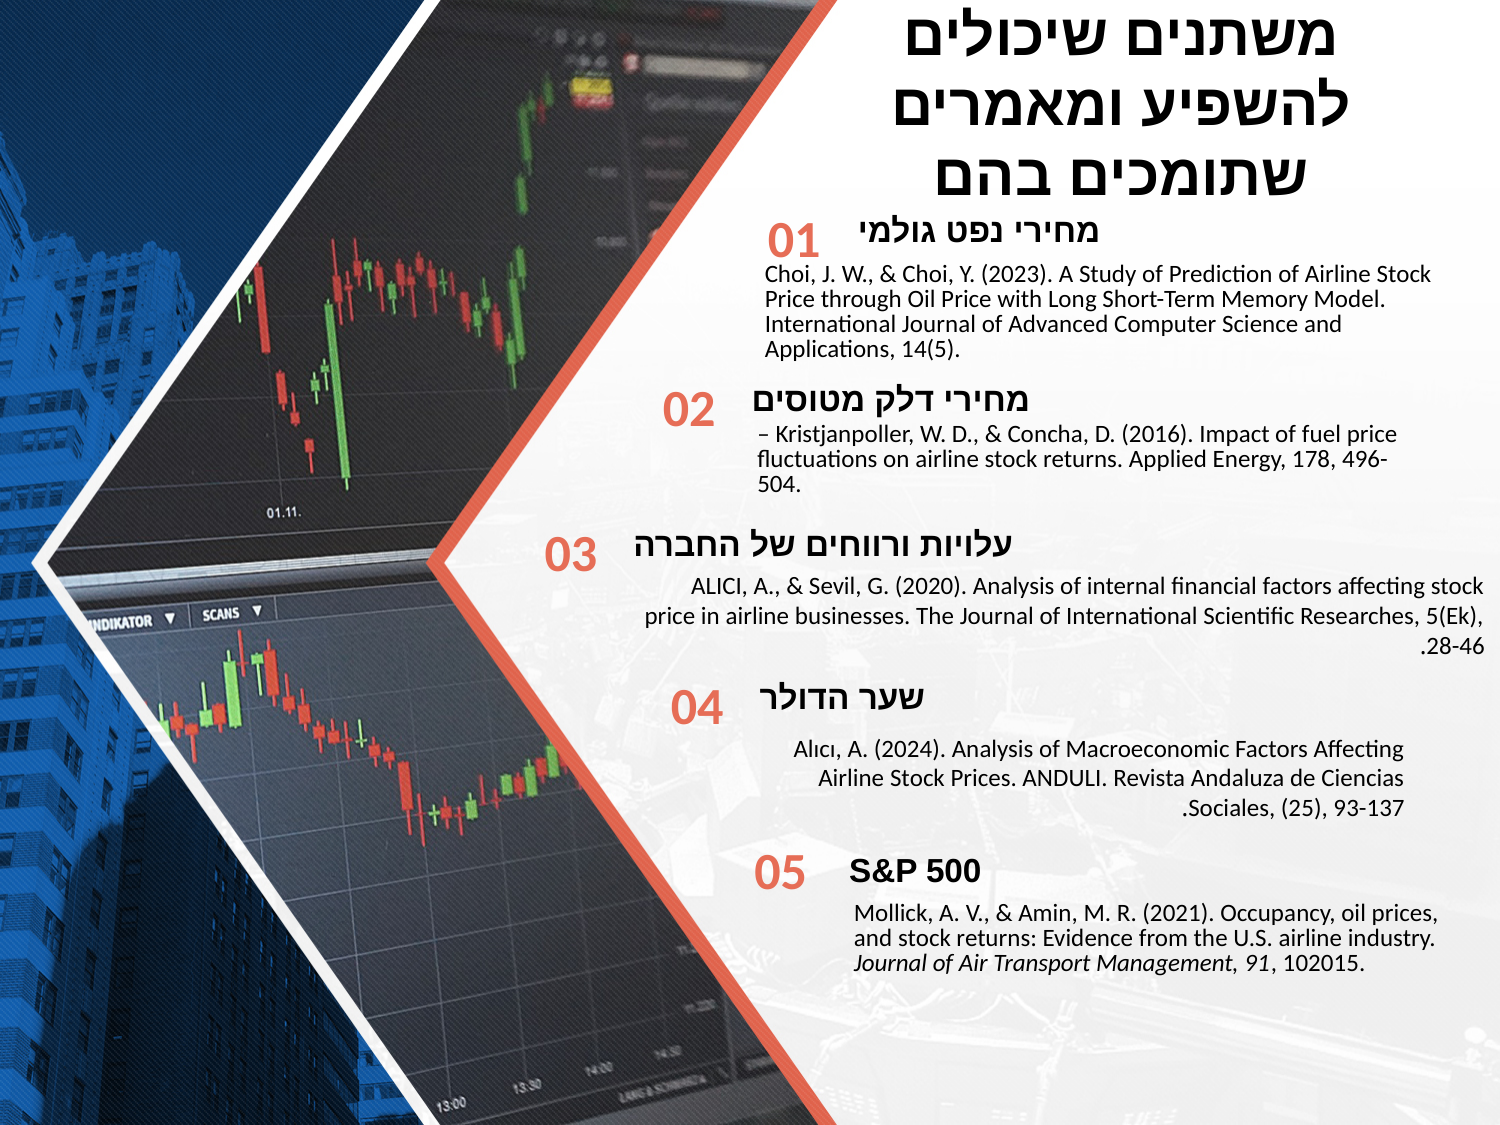

משתנים שיכולים להשפיע ומאמרים שתומכים בהם
01
מחירי נפט גולמי
Choi, J. W., & Choi, Y. (2023). A Study of Prediction of Airline Stock Price through Oil Price with Long Short-Term Memory Model. International Journal of Advanced Computer Science and Applications, 14(5).‏

02
מחירי דלק מטוסים
– Kristjanpoller, W. D., & Concha, D. (2016). Impact of fuel price fluctuations on airline stock returns. Applied Energy, 178, 496-504.
03
עלויות ורווחים של החברה
ALICI, A., & Sevil, G. (2020). Analysis of internal financial factors affecting stock price in airline businesses. The Journal of International Scientific Researches, 5(Ek), 28-46.‏
04
שער הדולר
Alıcı, A. (2024). Analysis of Macroeconomic Factors Affecting Airline Stock Prices. ANDULI. Revista Andaluza de Ciencias Sociales, (25), 93-137.‏
05
S&P 500
Mollick, A. V., & Amin, M. R. (2021). Occupancy, oil prices, and stock returns: Evidence from the U.S. airline industry. Journal of Air Transport Management, 91, 102015.